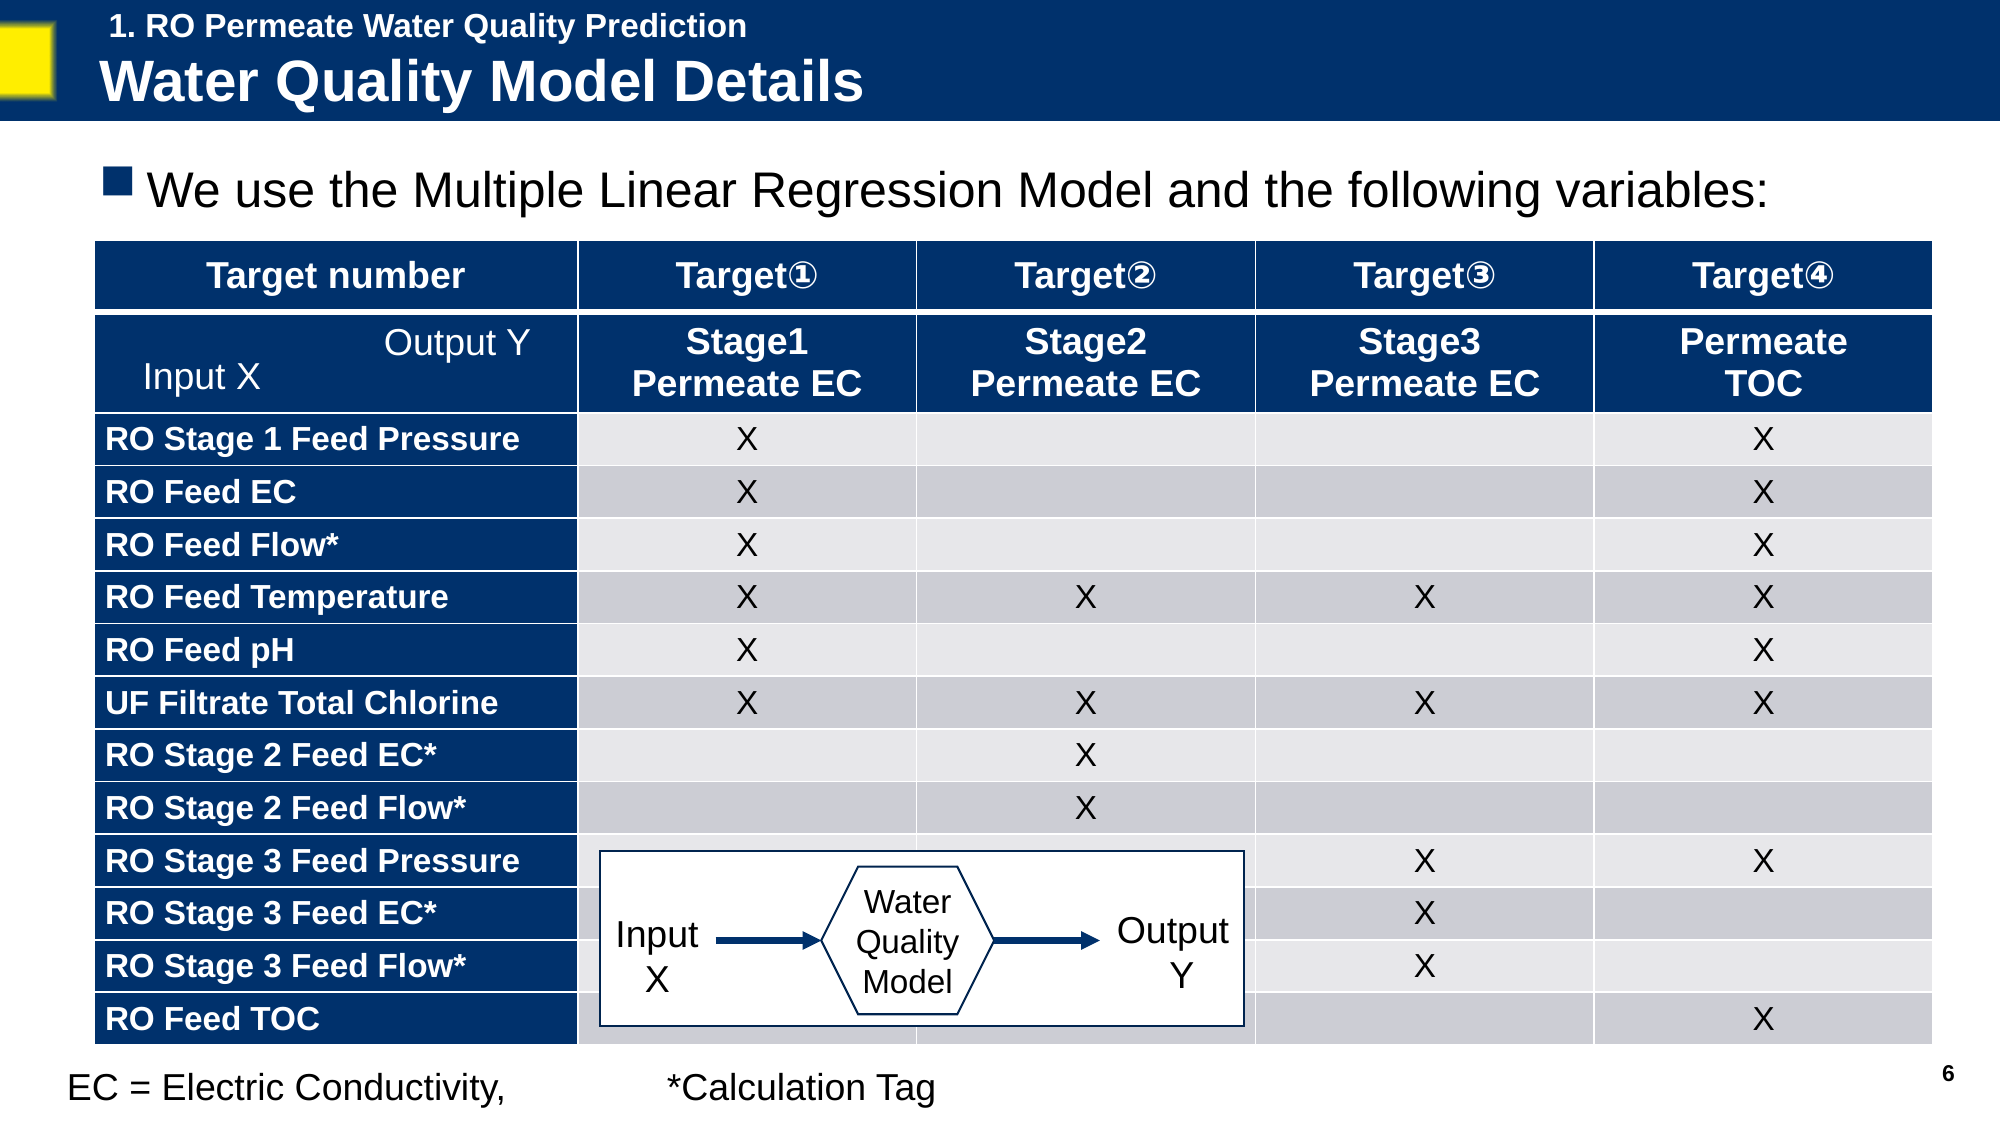

1. RO Permeate Water Quality Prediction
Water Quality Model Details
We use the Multiple Linear Regression Model and the following variables:

| Target number | Target① | Target② | Target③ | Target④ |
| --- | --- | --- | --- | --- |
|  | Stage1 Permeate EC | Stage2 Permeate EC | Stage3 Permeate EC | Permeate TOC |
| RO Stage 1 Feed Pressure | X |  |  | X |
| RO Feed EC | X |  |  | X |
| RO Feed Flow\* | X |  |  | X |
| RO Feed Temperature | X | X | X | X |
| RO Feed pH | X |  |  | X |
| UF Filtrate Total Chlorine | X | X | X | X |
| RO Stage 2 Feed EC\* |  | X |  |  |
| RO Stage 2 Feed Flow\* |  | X |  |  |
| RO Stage 3 Feed Pressure |  |  | X | X |
| RO Stage 3 Feed EC\* |  |  | X |  |
| RO Stage 3 Feed Flow\* |  |  | X |  |
| RO Feed TOC |  |  |  | X |
Output Y
Input X

Water Quality Model
Output
     Y
Input
X

6
EC = Electric Conductivity,  	*Calculation Tag